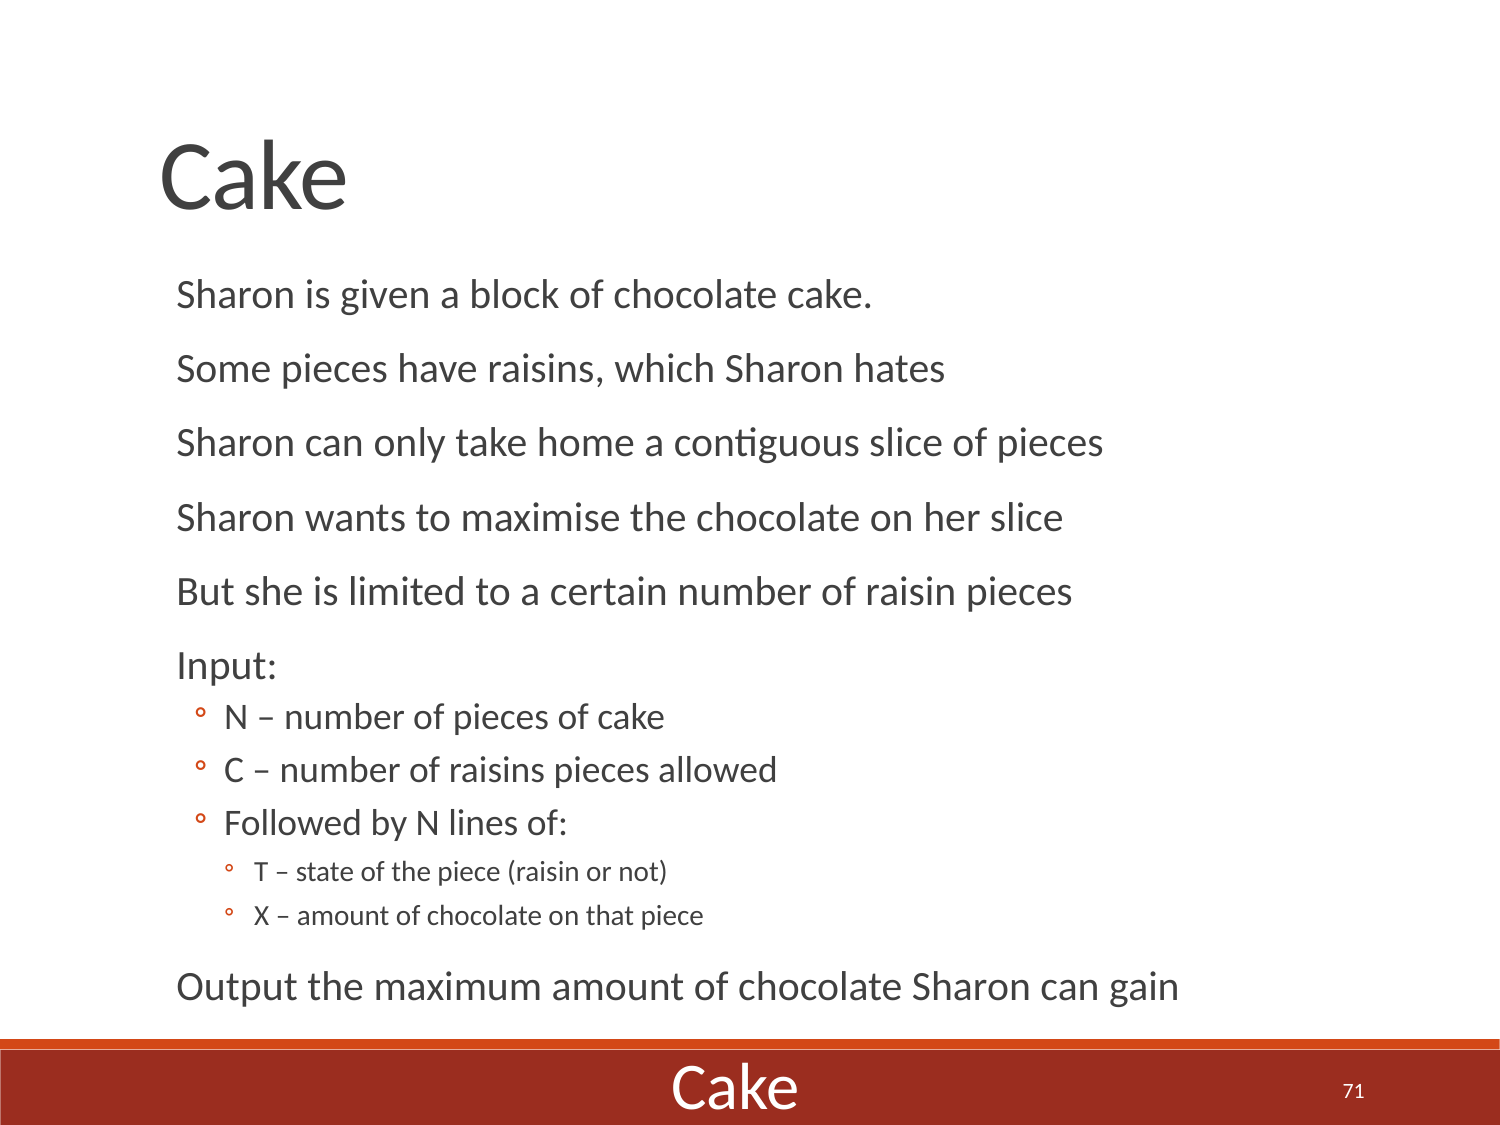

Cake
Sharon is given a block of chocolate cake.
Some pieces have raisins, which Sharon hates
Sharon can only take home a contiguous slice of pieces
Sharon wants to maximise the chocolate on her slice
But she is limited to a certain number of raisin pieces
Input:
N – number of pieces of cake
C – number of raisins pieces allowed
Followed by N lines of:
T – state of the piece (raisin or not)
X – amount of chocolate on that piece
Output the maximum amount of chocolate Sharon can gain
Cake
71